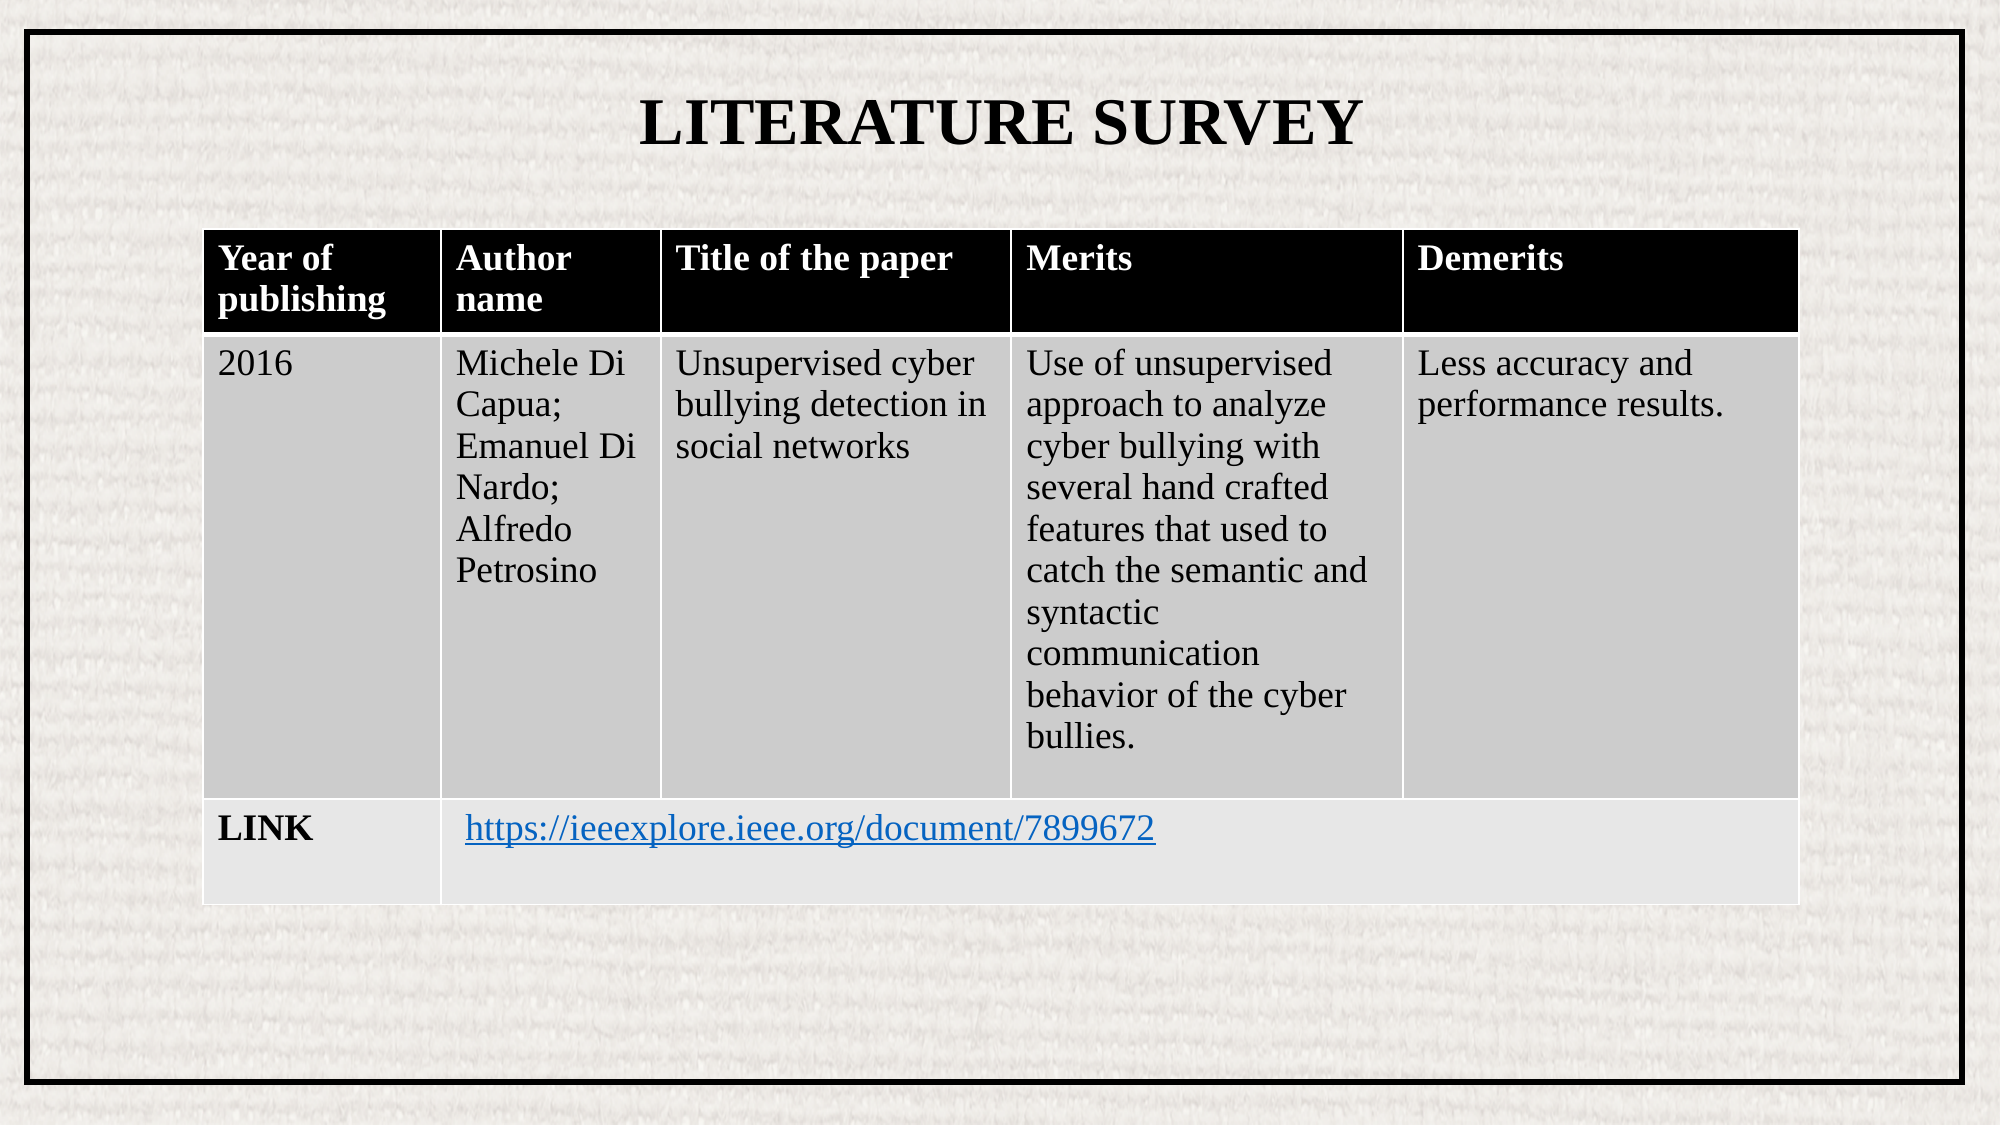

LITERATURE SURVEY

| Year of publishing | Author name | Title of the paper | Merits | Demerits |
| --- | --- | --- | --- | --- |
| 2016 | Michele Di Capua; Emanuel Di Nardo; Alfredo Petrosino | Unsupervised cyber bullying detection in social networks | Use of unsupervised approach to analyze cyber bullying with several hand crafted features that used to catch the semantic and syntactic communication behavior of the cyber bullies. | Less accuracy and performance results. |
| LINK | https://ieeexplore.ieee.org/document/7899672 |  |  |  |